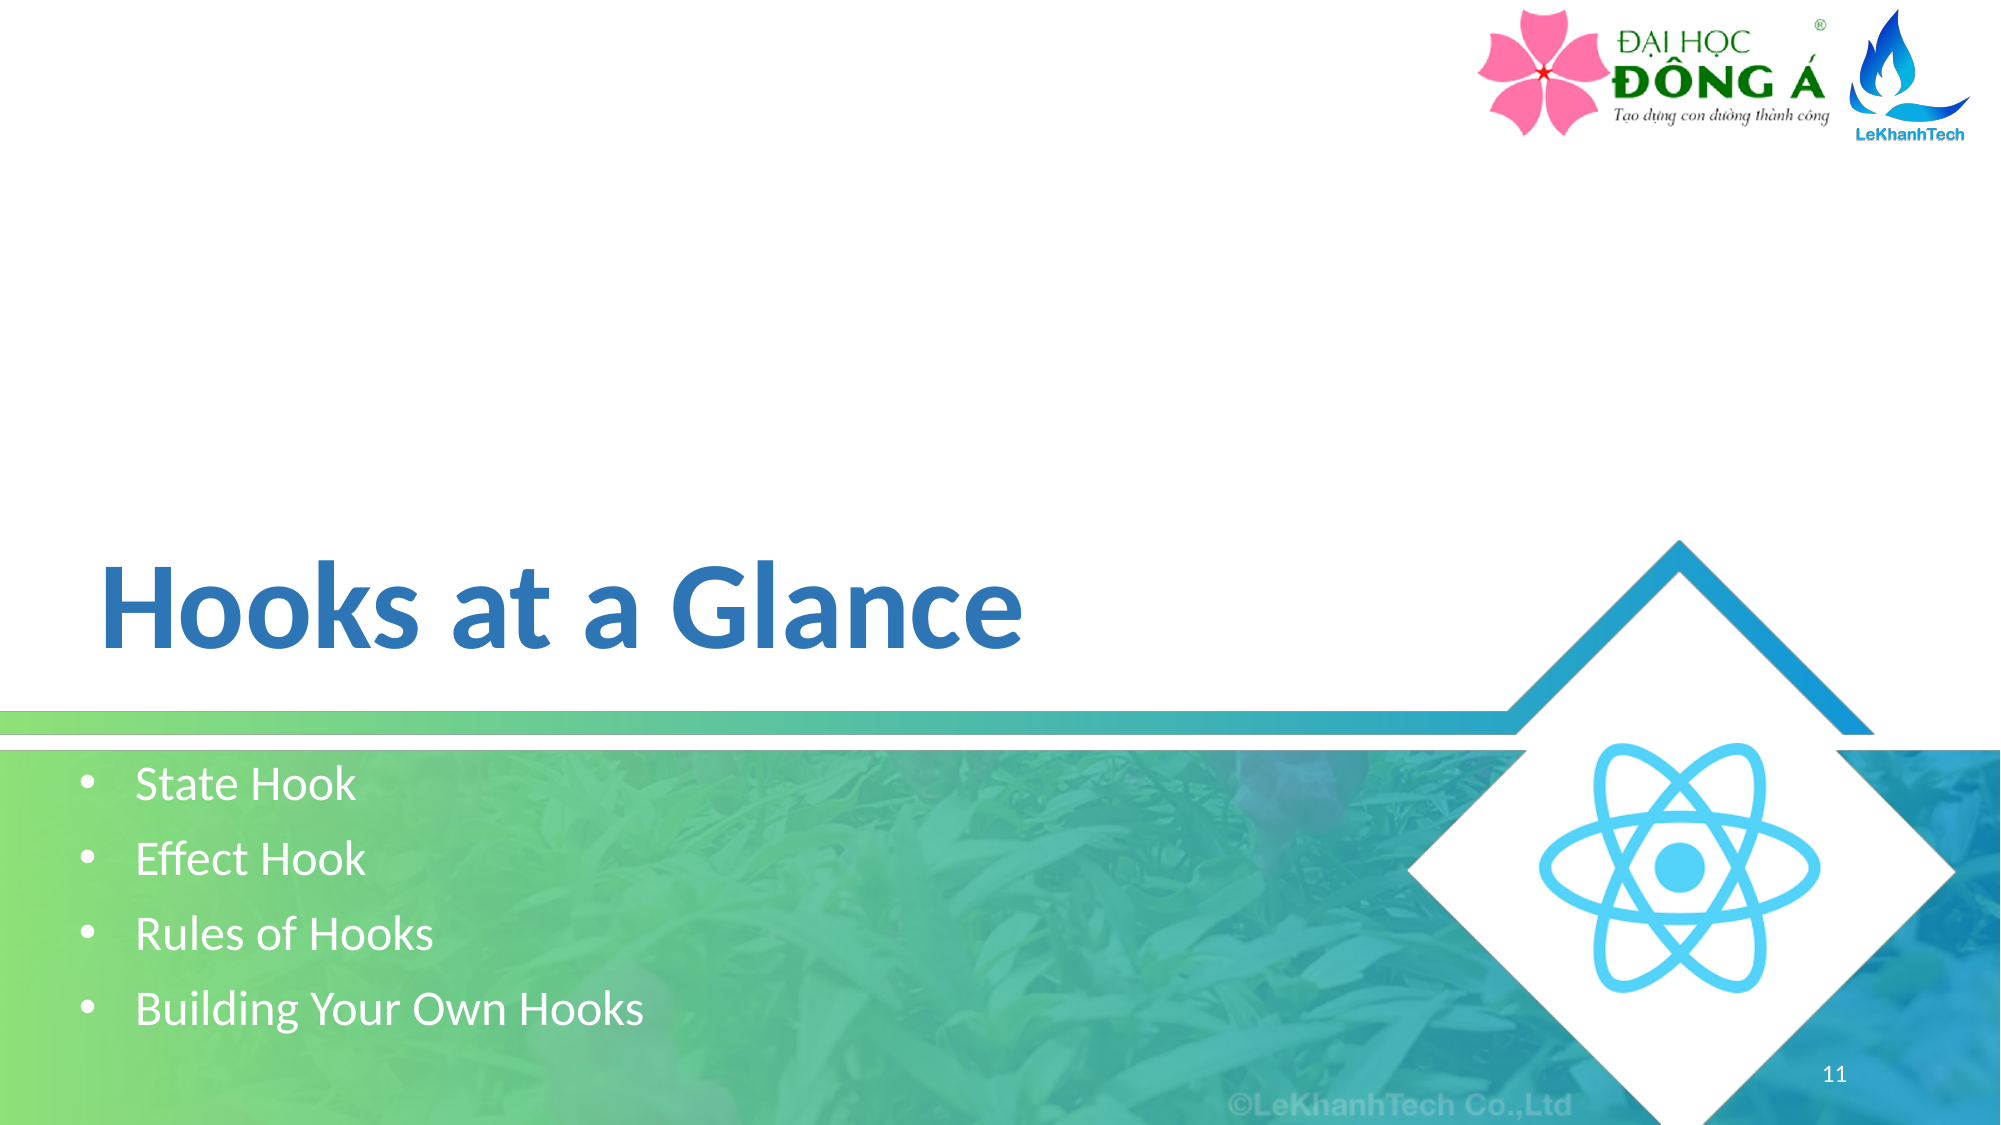

# Hooks at a Glance
State Hook
Effect Hook
Rules of Hooks
Building Your Own Hooks
11